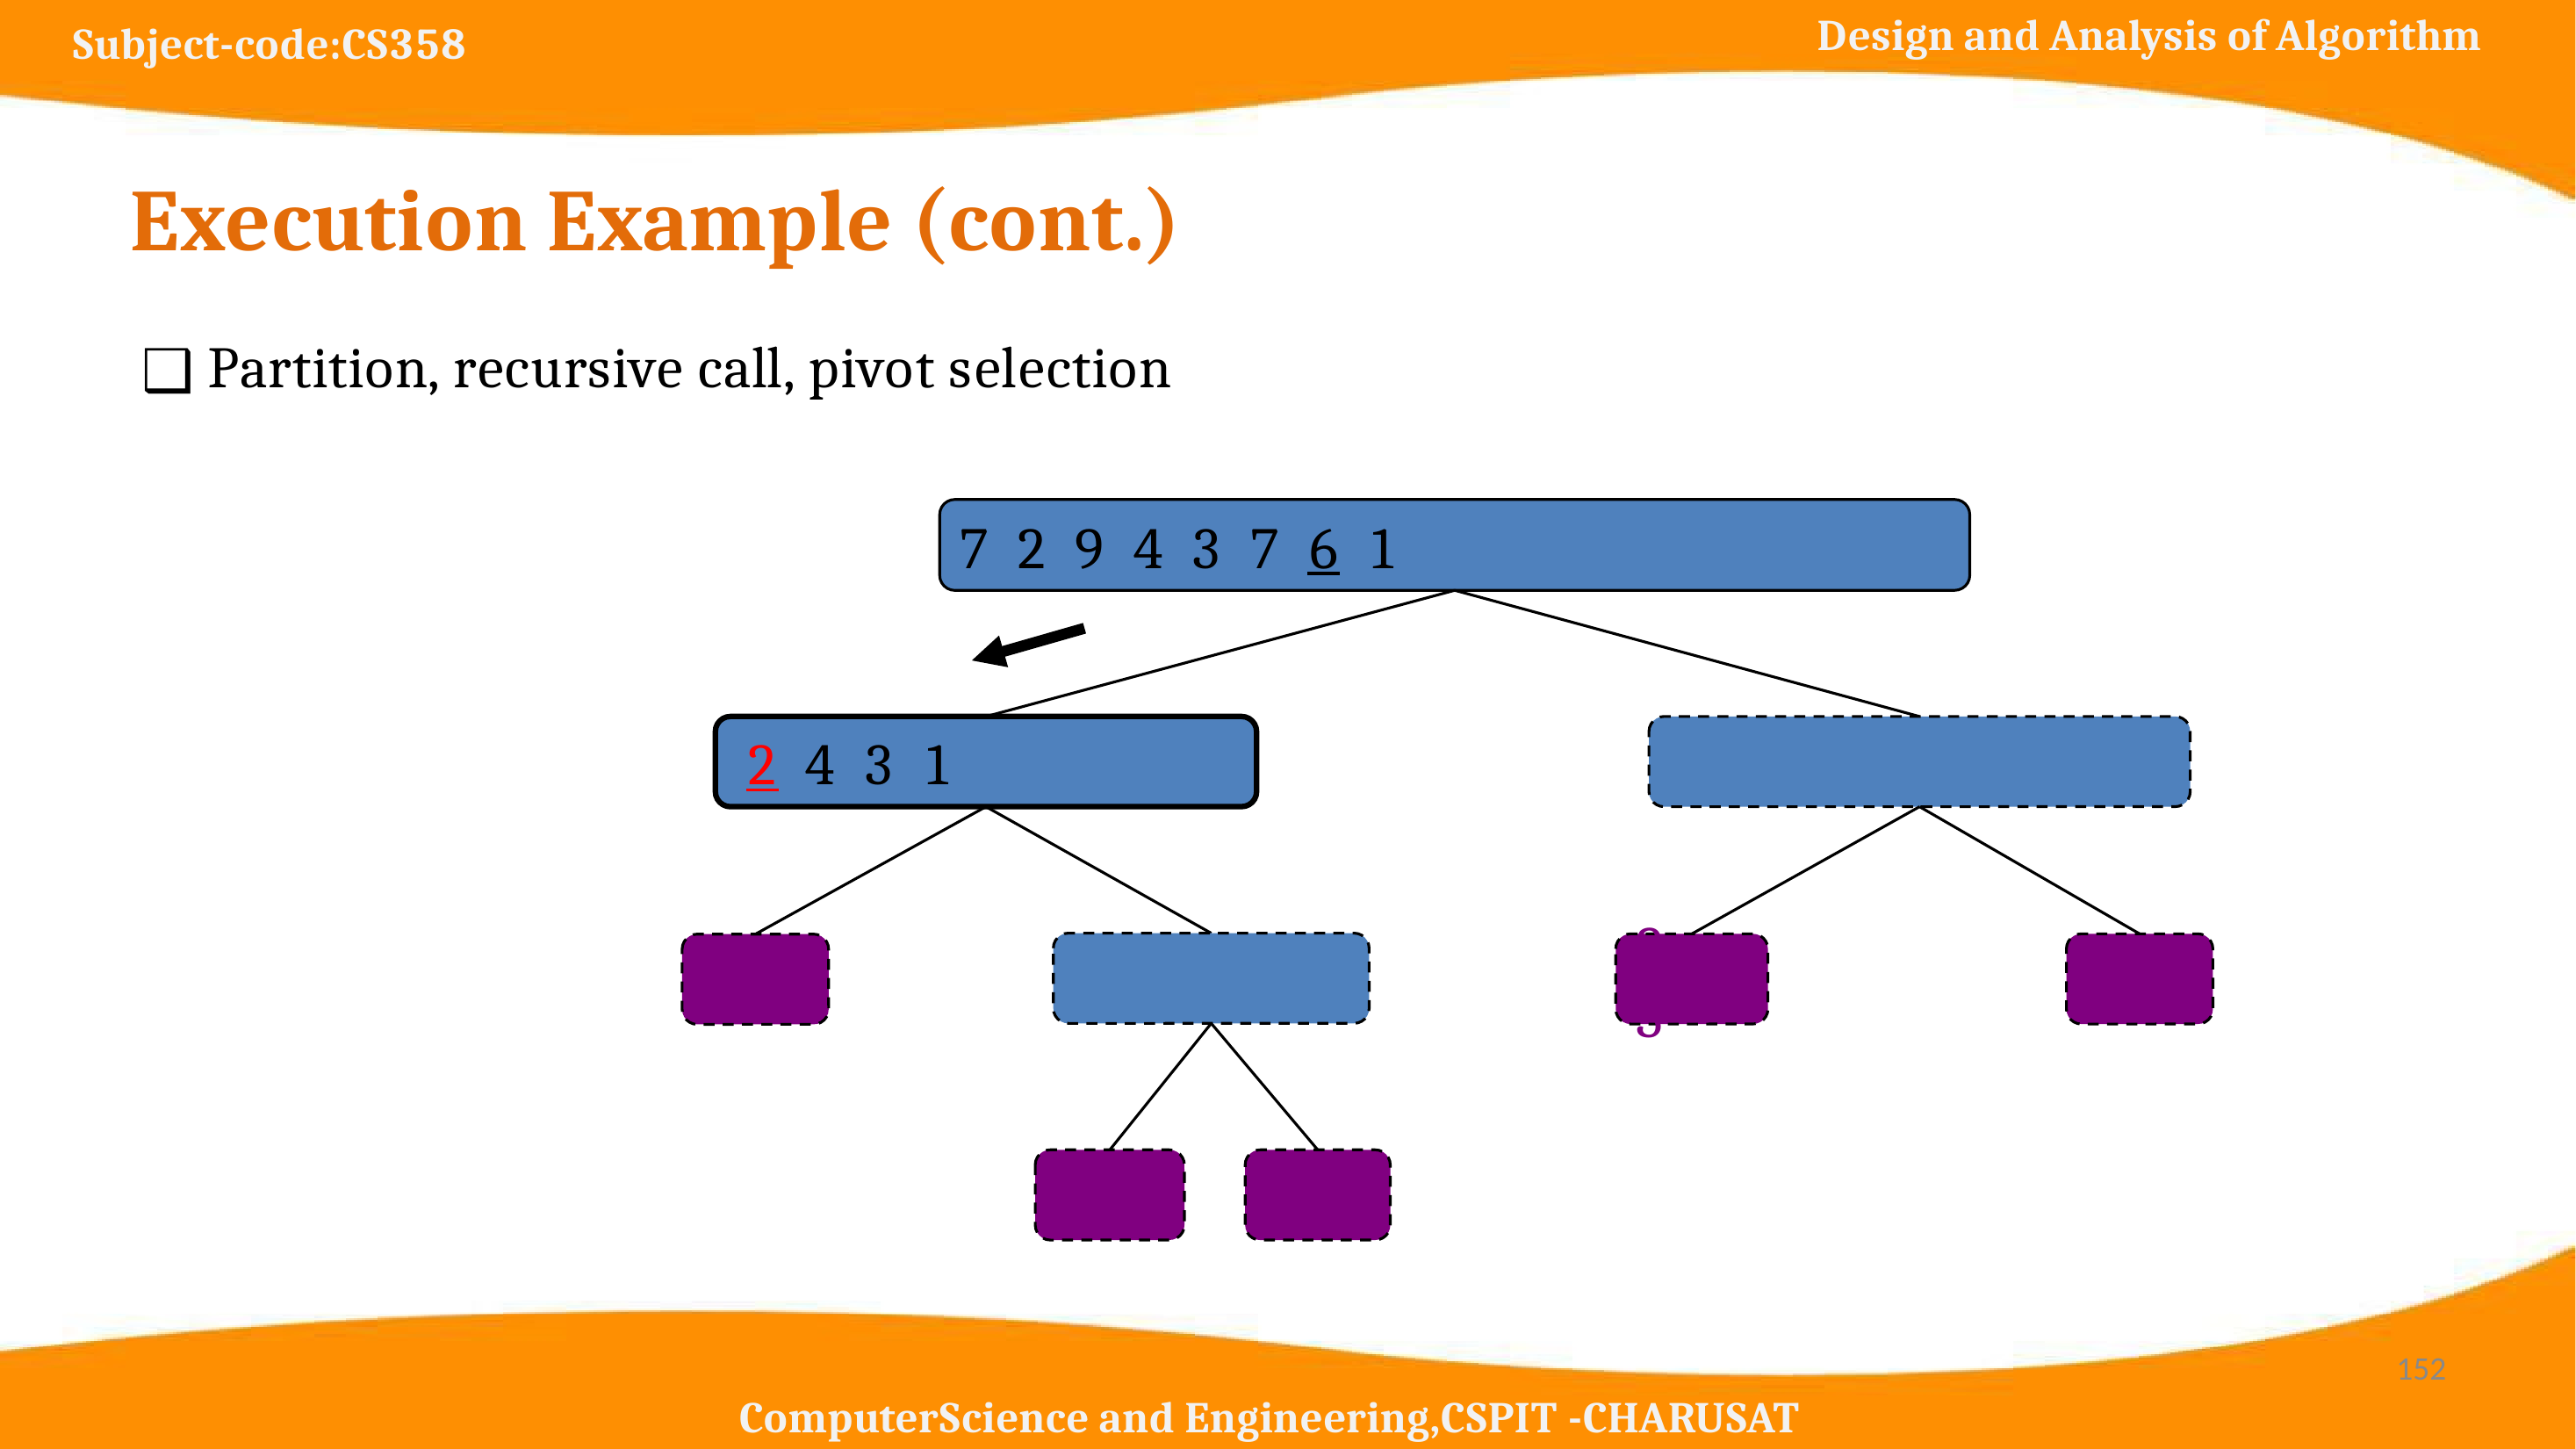

# Execution Example (cont.)
Partition, recursive call, pivot selection
7  2  9  4  3  7  6  1 →  1  2  3  4  6  7  8
 2  4  3  1 →  2  4  7
3  8  6  1  →  1  3  8
9  4  →  4
3 → 3
8 →
2 →
9 →
4 →
152